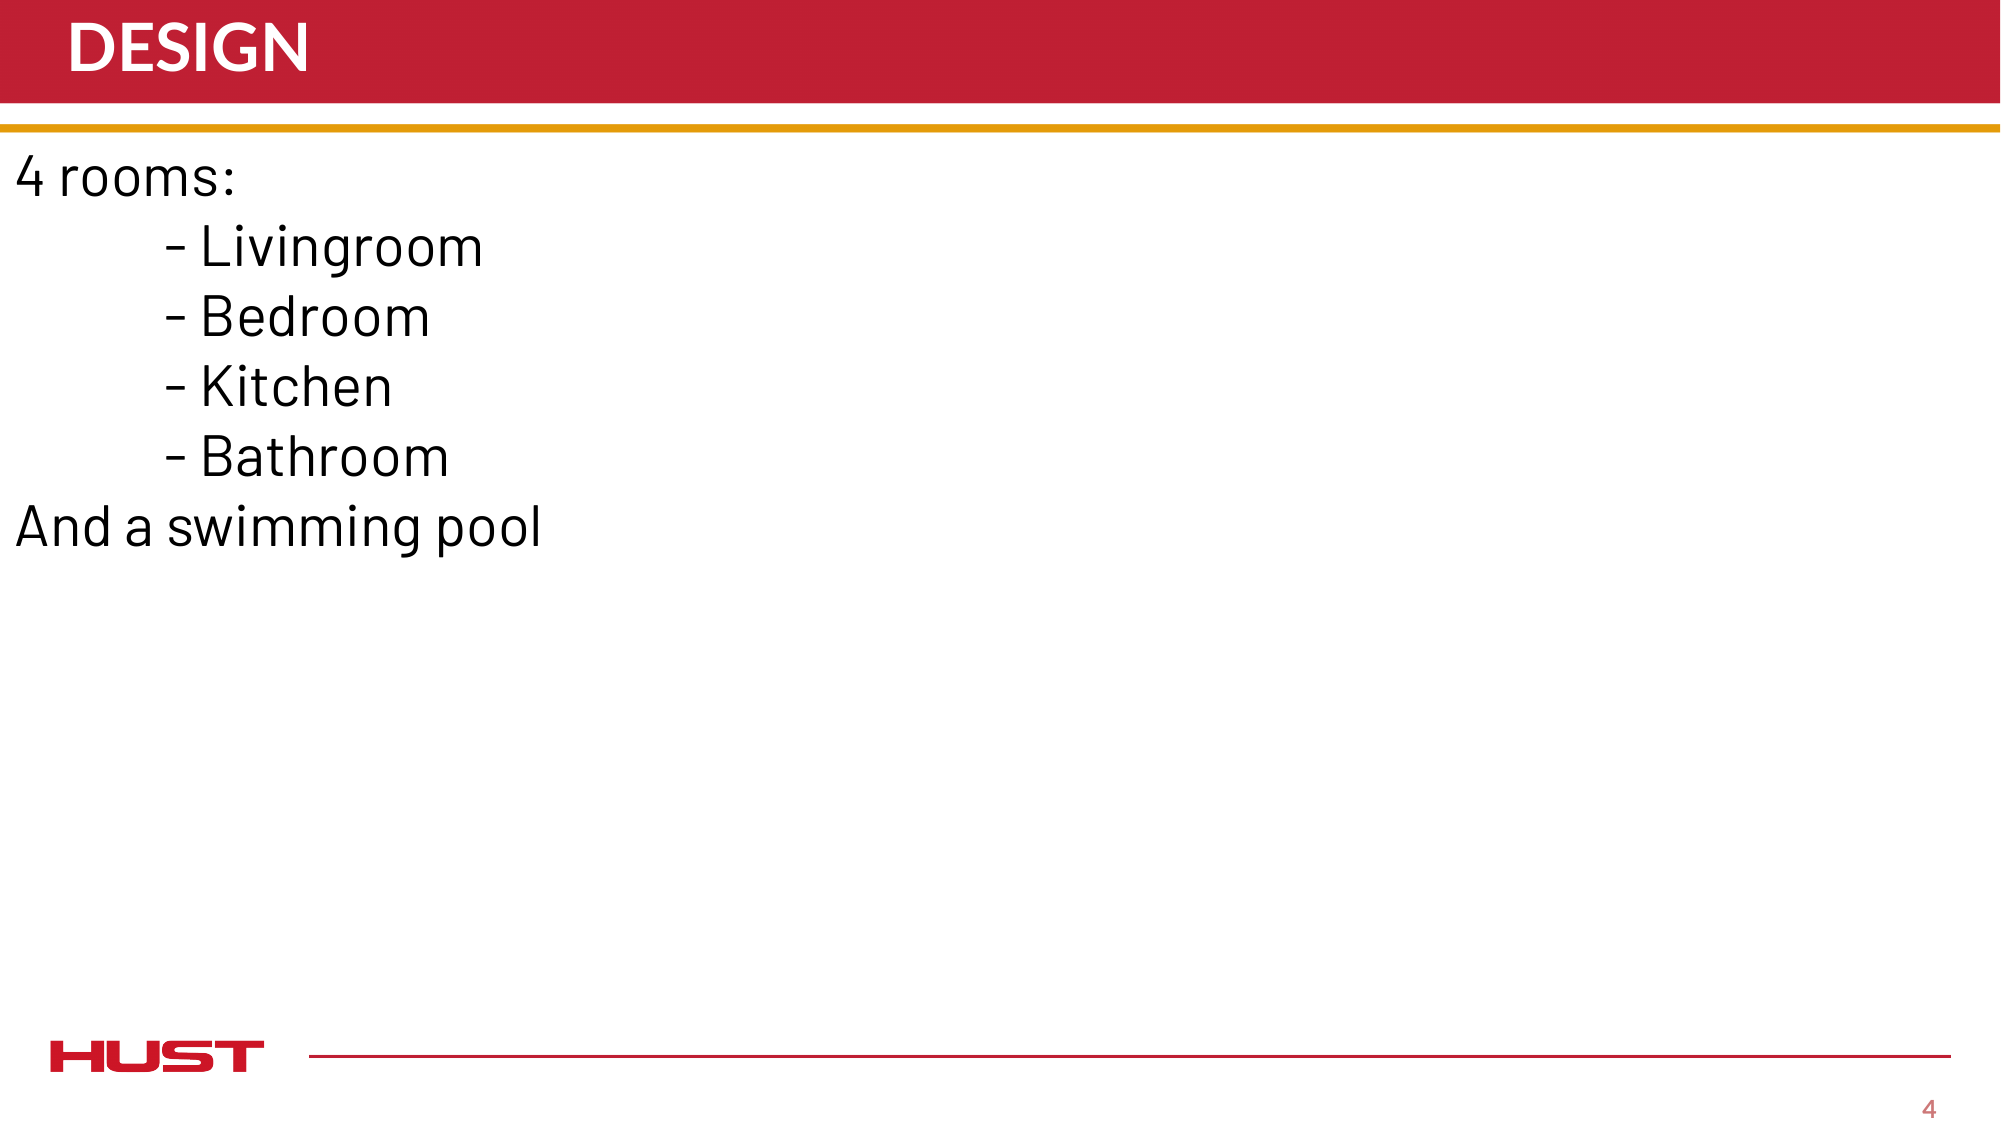

# DESIGN
4 rooms:
	- Livingroom
	- Bedroom
	- Kitchen
	- Bathroom
And a swimming pool
4